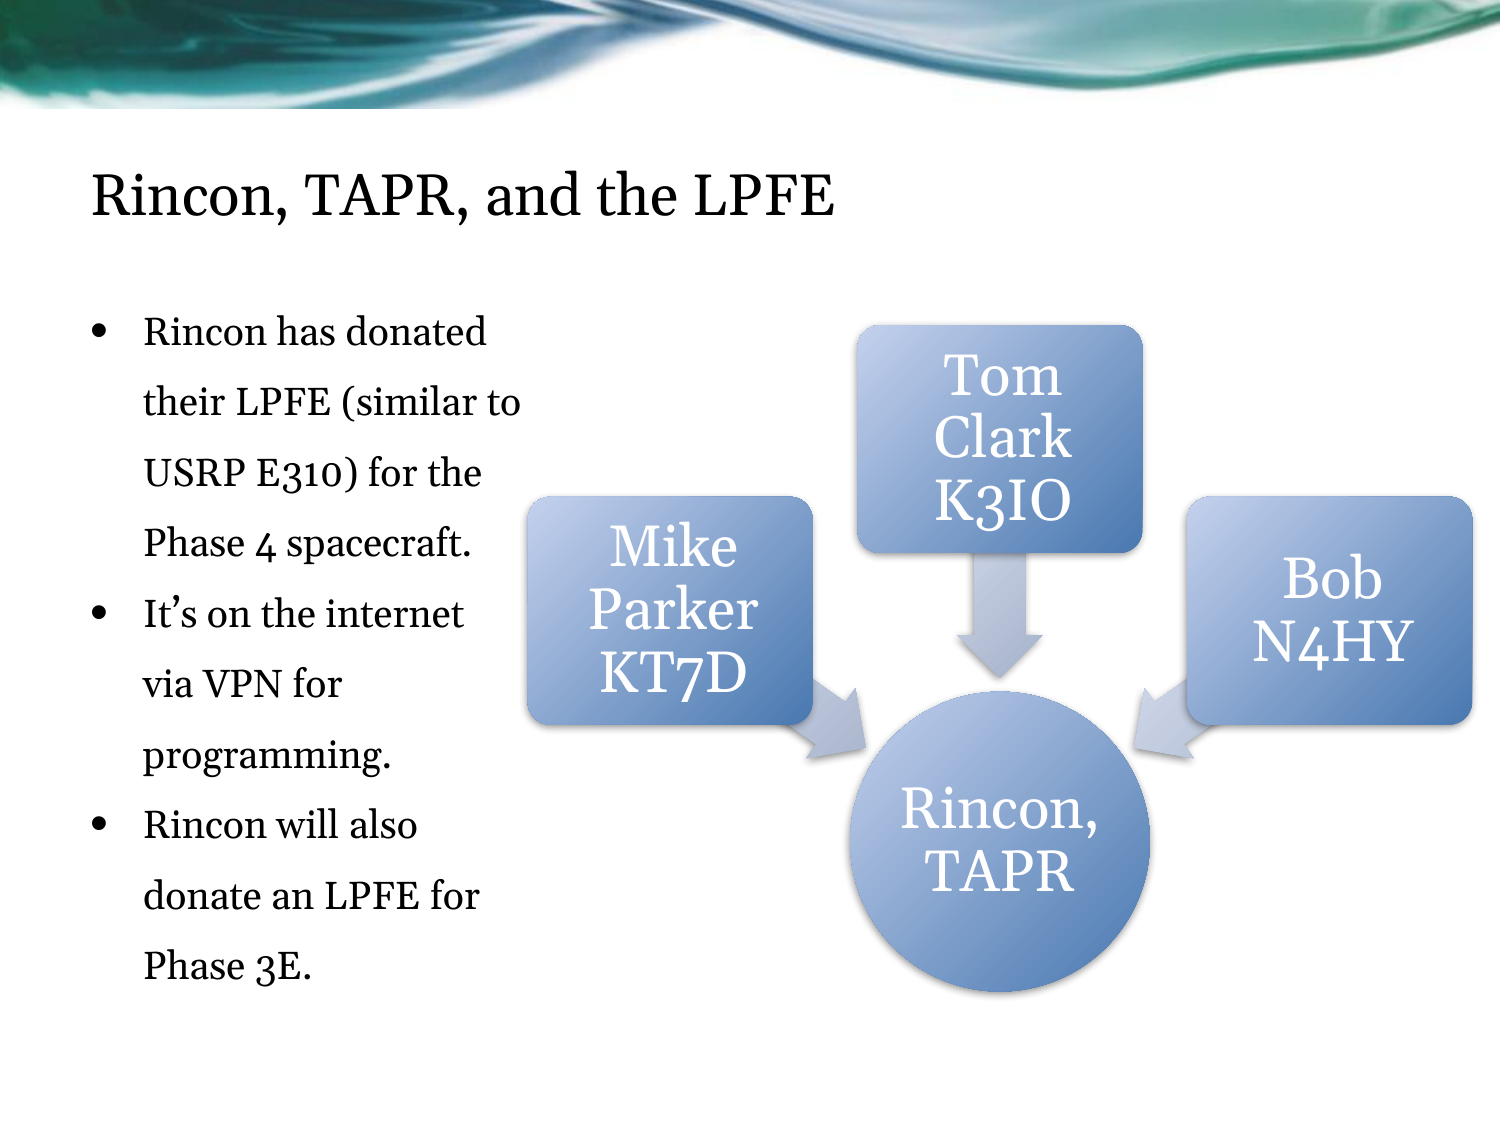

# Rincon, TAPR, and the LPFE
Rincon has donated their LPFE (similar to USRP E310) for the Phase 4 spacecraft.
It’s on the internet via VPN for programming.
Rincon will also donate an LPFE for Phase 3E.
Rincon, TAPR
Mike Parker KT7D
Tom Clark K3IO
Bob N4HY